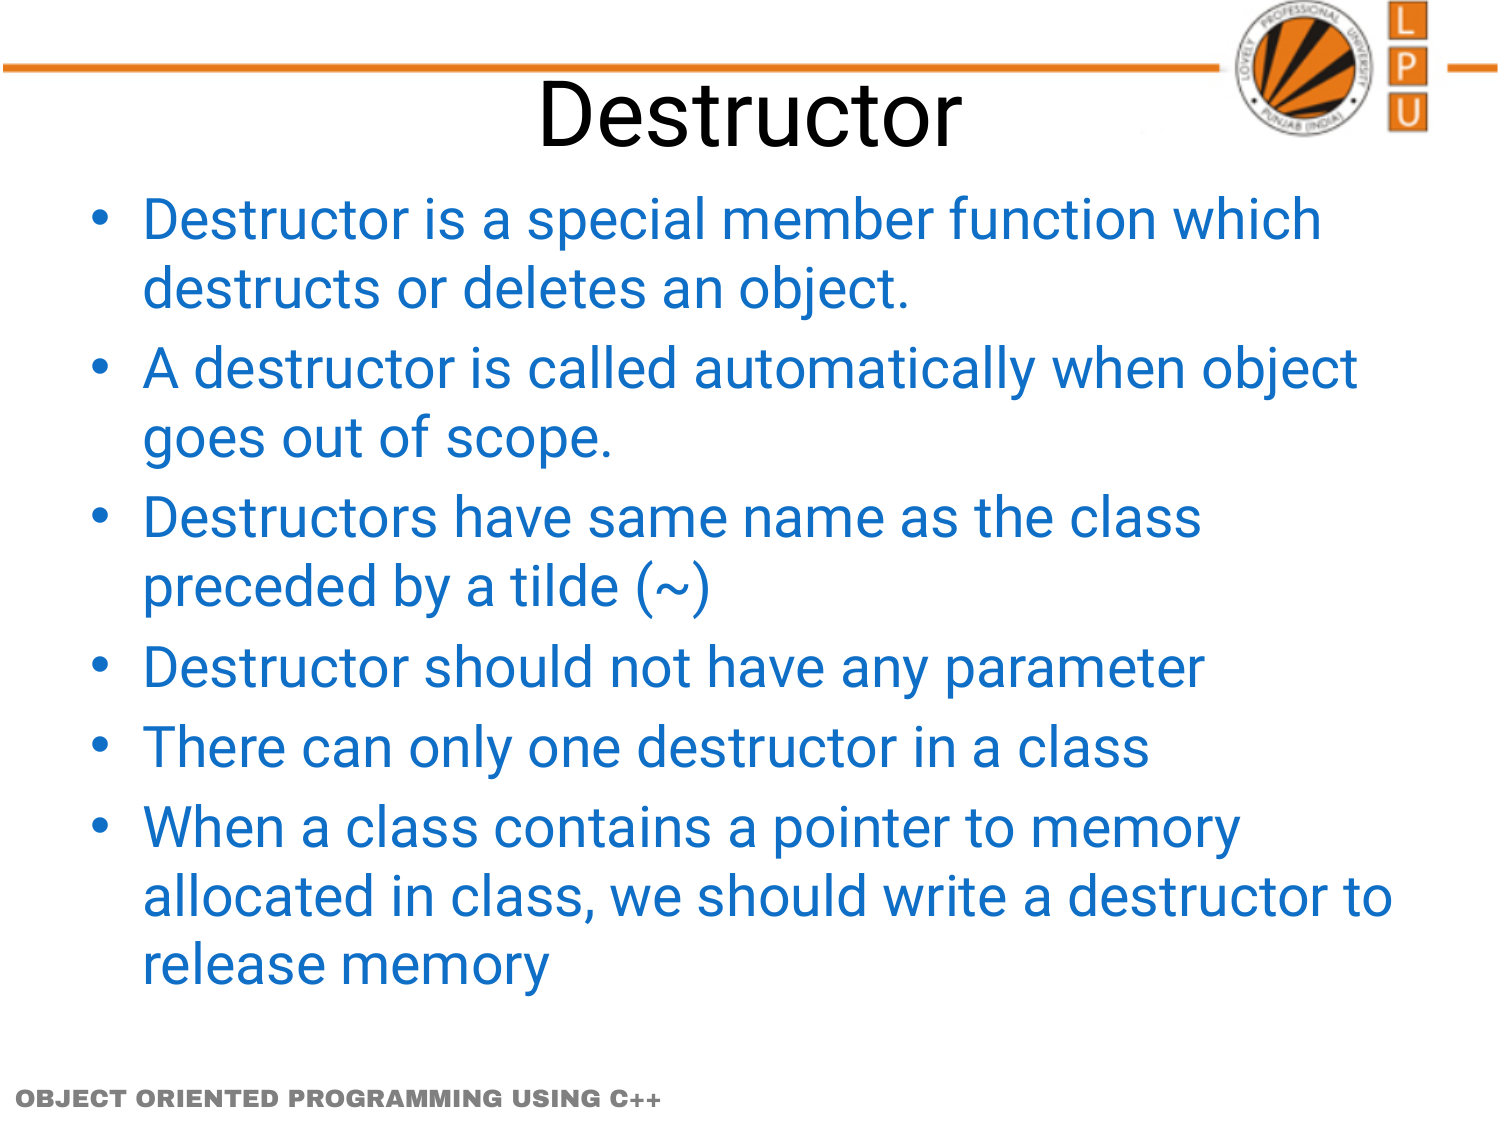

# Destructor
Destructor is a special member function which destructs or deletes an object.
A destructor is called automatically when object goes out of scope.
Destructors have same name as the class preceded by a tilde (~)
Destructor should not have any parameter
There can only one destructor in a class
When a class contains a pointer to memory allocated in class, we should write a destructor to release memory